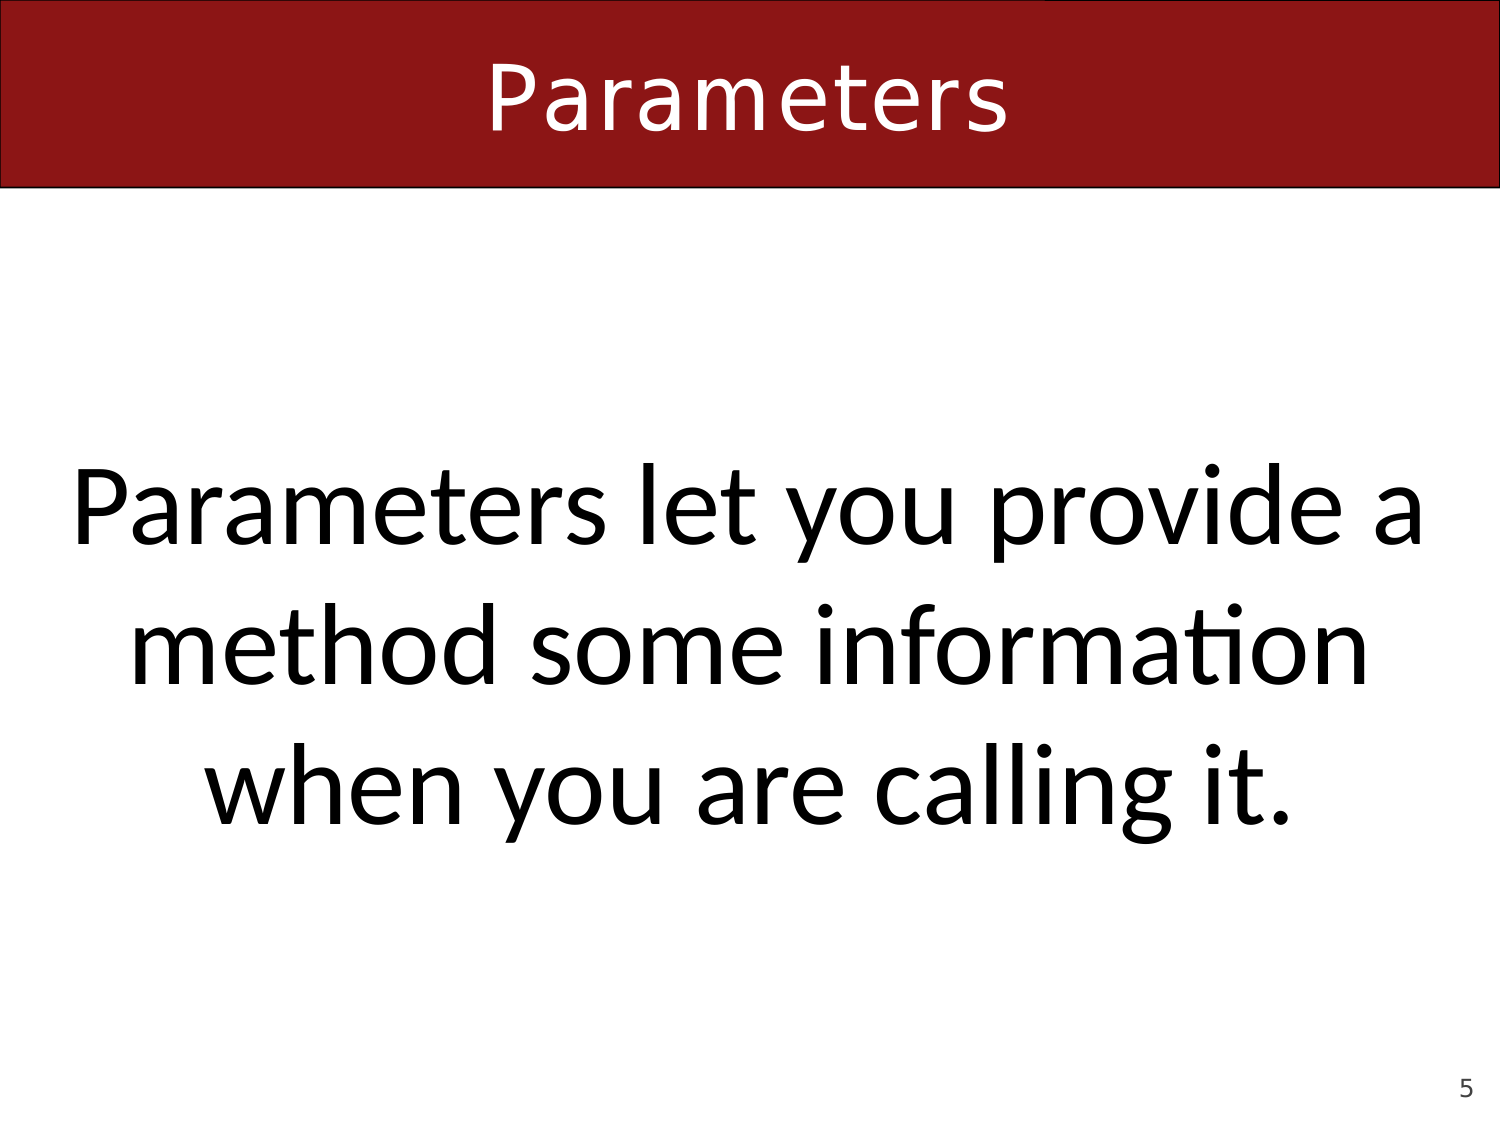

# Parameters
Parameters let you provide a method some information when you are calling it.